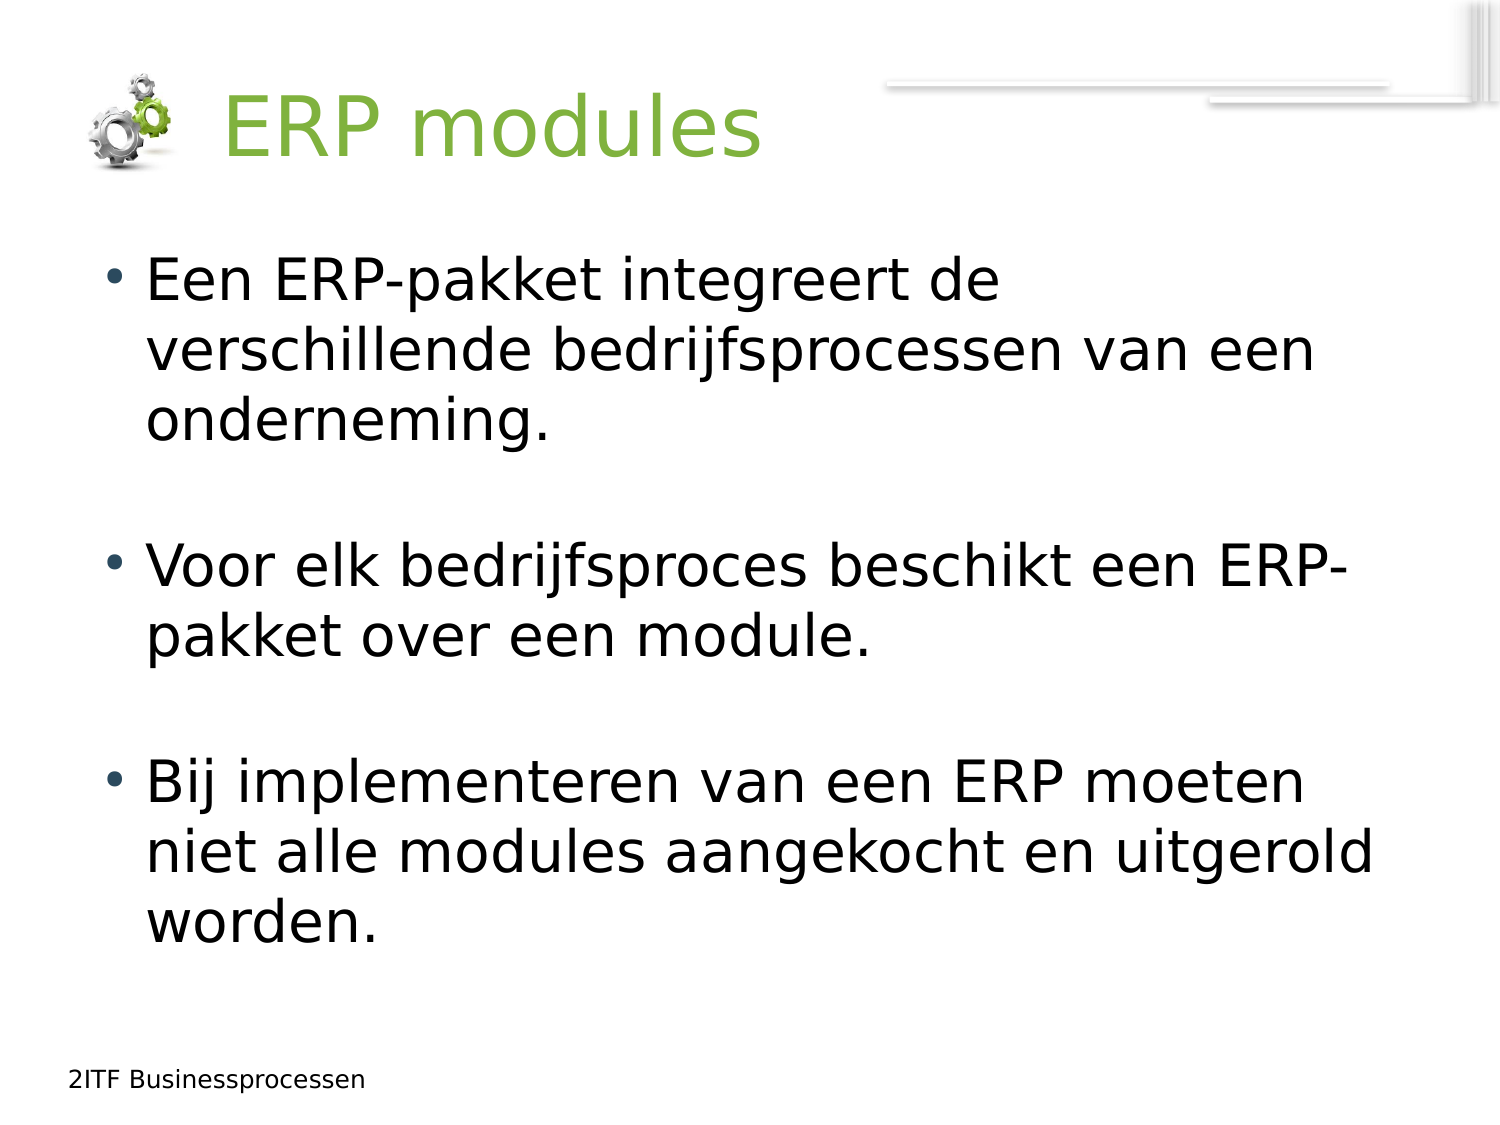

# ERP modules
Een ERP-pakket integreert de verschillende bedrijfsprocessen van een onderneming.
Voor elk bedrijfsproces beschikt een ERP-pakket over een module.
Bij implementeren van een ERP moeten niet alle modules aangekocht en uitgerold worden.